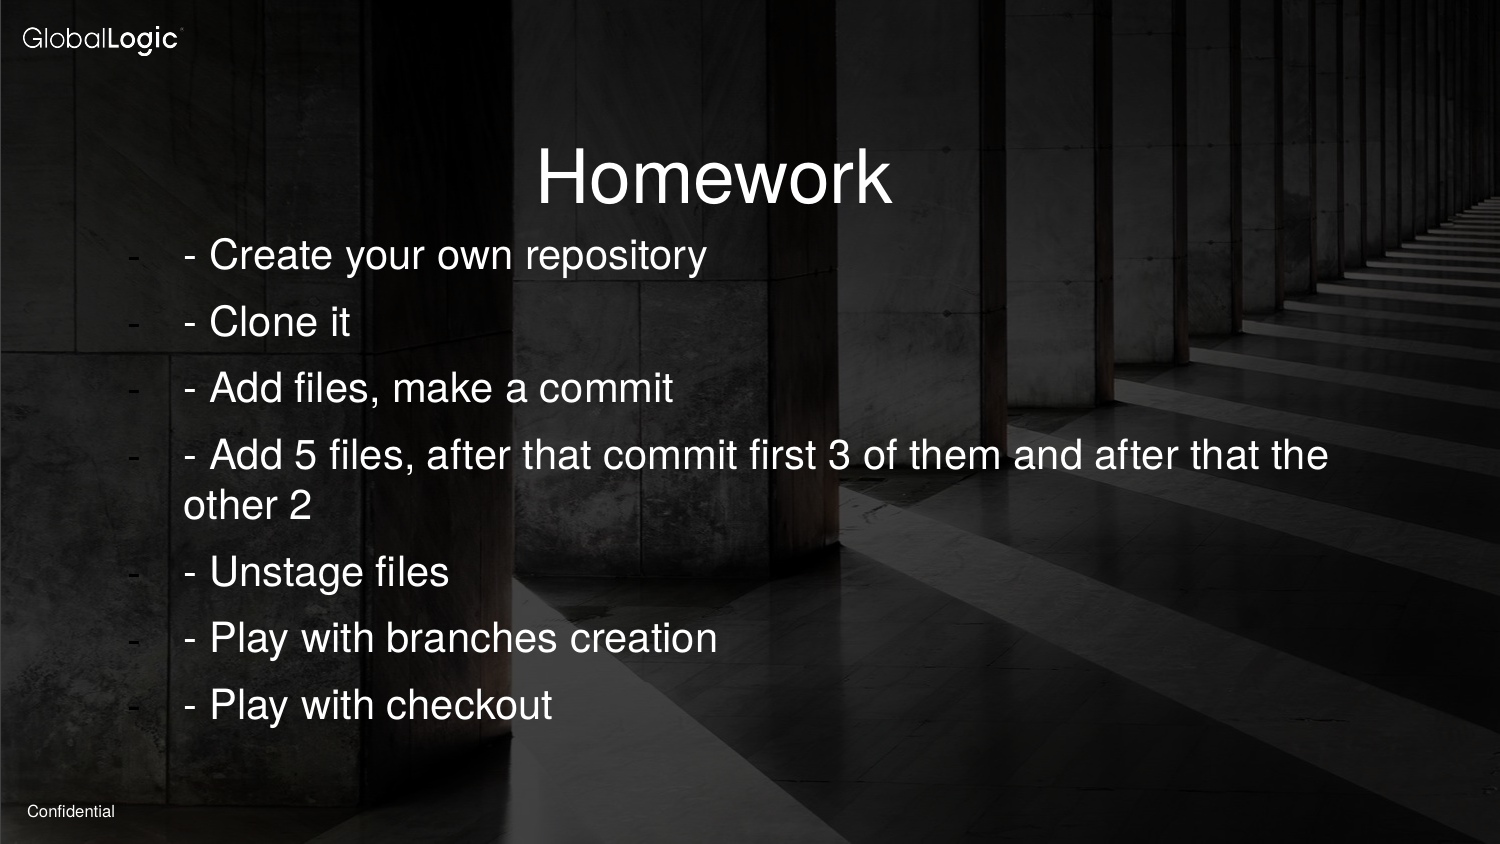

Homework
- Create your own repository
- Clone it
- Add files, make a commit
- Add 5 files, after that commit first 3 of them and after that the other 2
- Unstage files
- Play with branches creation
- Play with checkout